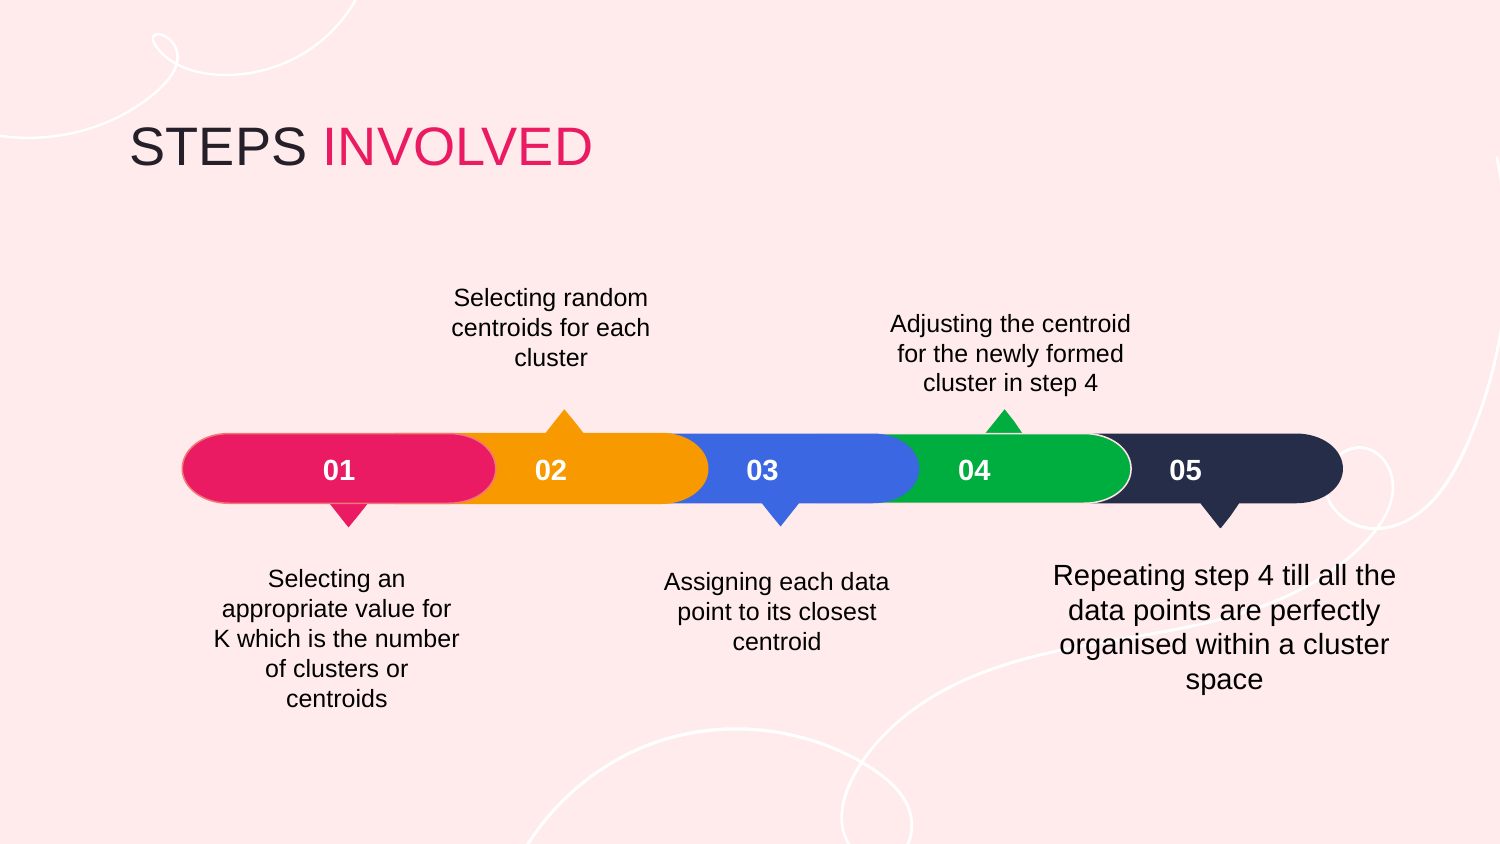

# STEPS INVOLVED
Selecting random centroids for each cluster
Adjusting the centroid for the newly formed cluster in step 4

01
02
03
04
05

Repeating step 4 till all the data points are perfectly organised within a cluster space
Assigning each data point to its closest centroid
Selecting an appropriate value for K which is the number of clusters or centroids